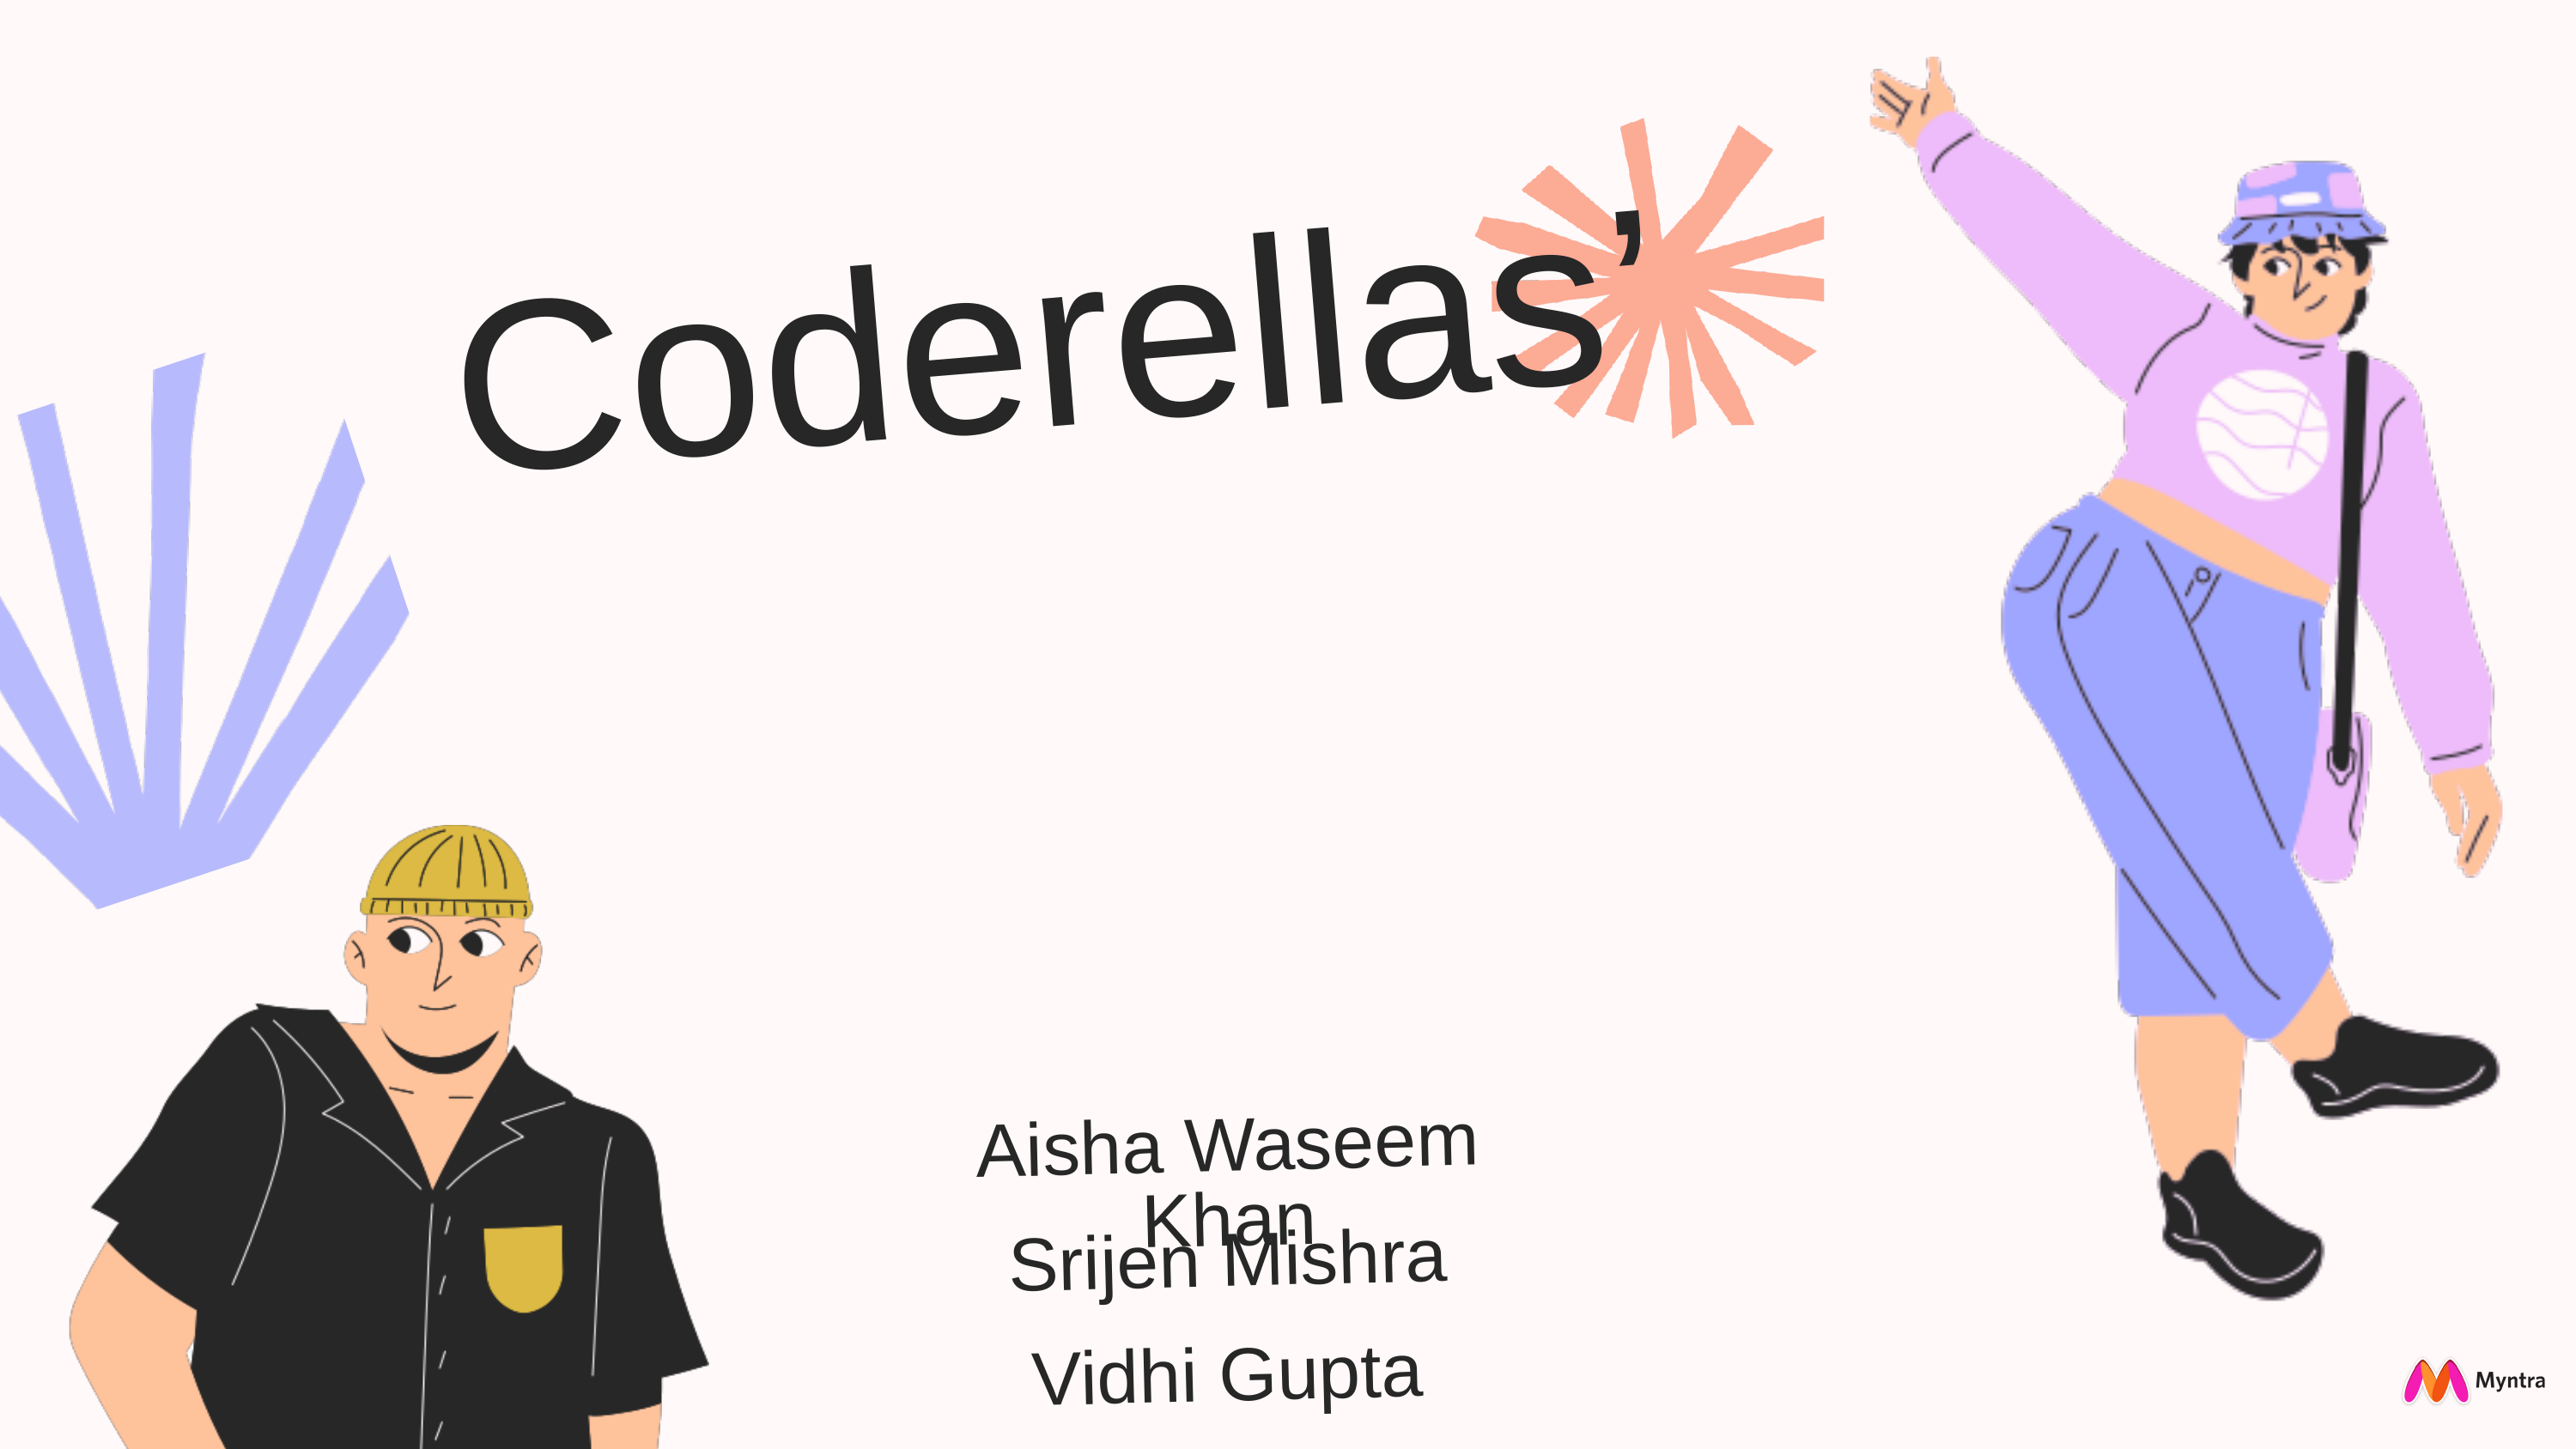

Coderellas’

Fashion Fantasy
Engagement on a shopping platform

By:-
Aisha Waseem Khan
Srijen Mishra
Vidhi Gupta